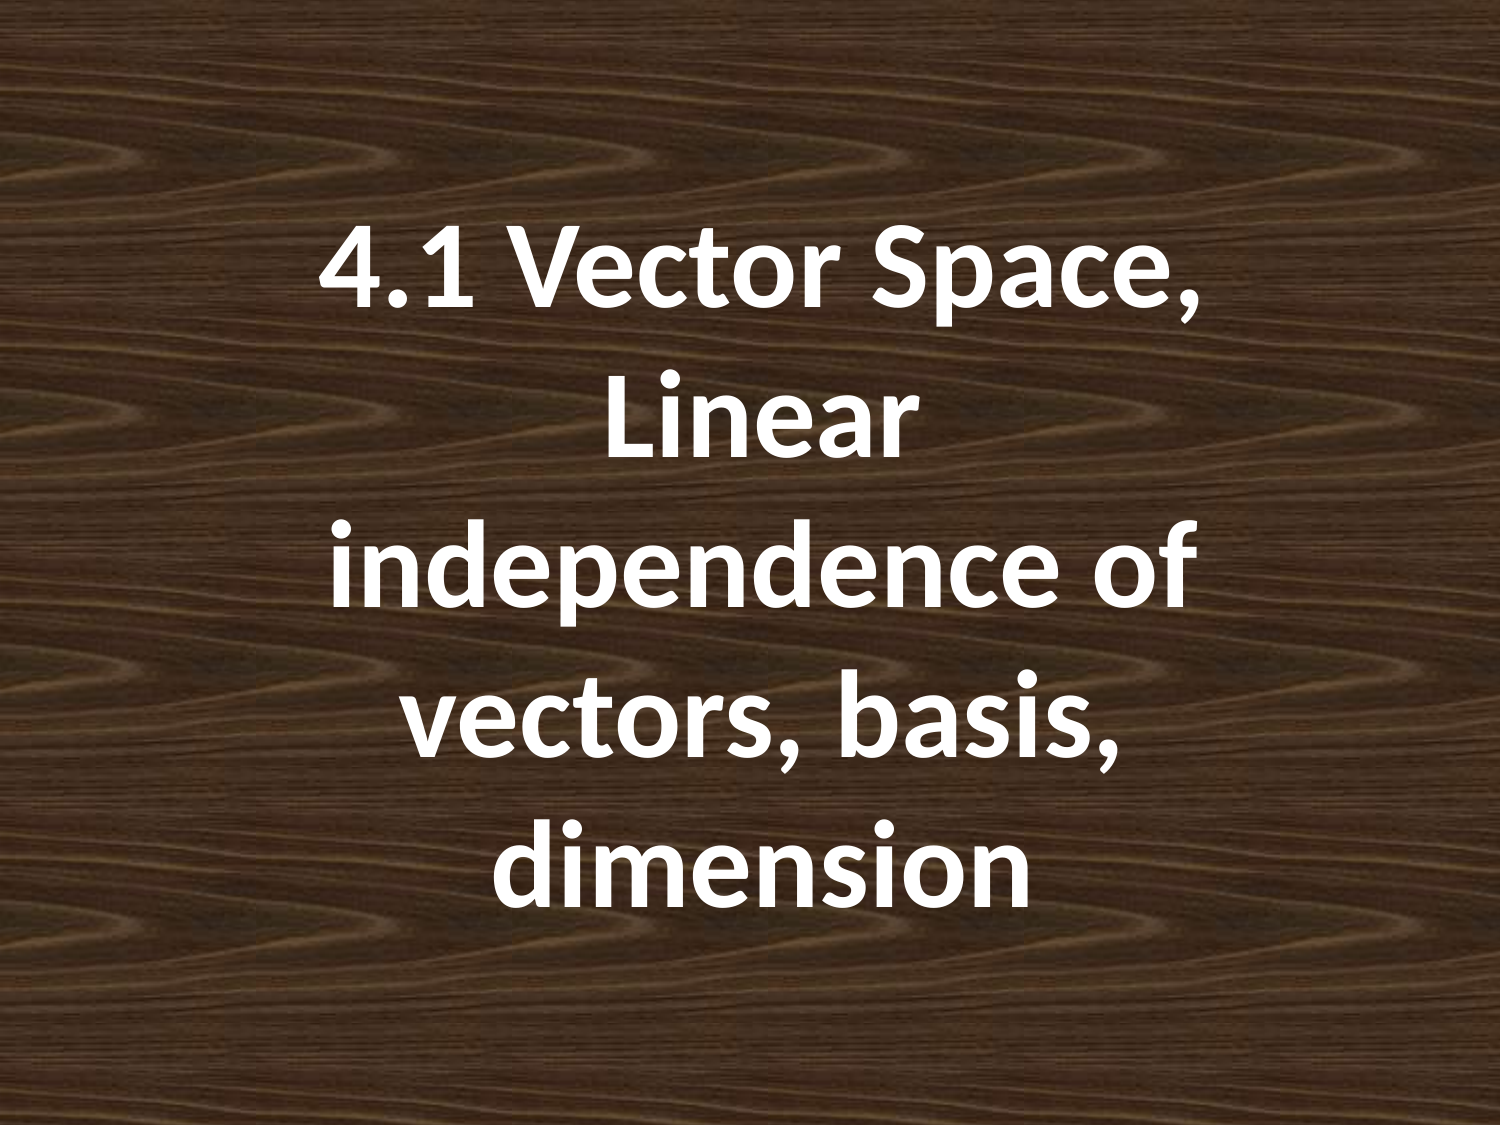

4.1 Vector Space, Linear independence of vectors, basis, dimension